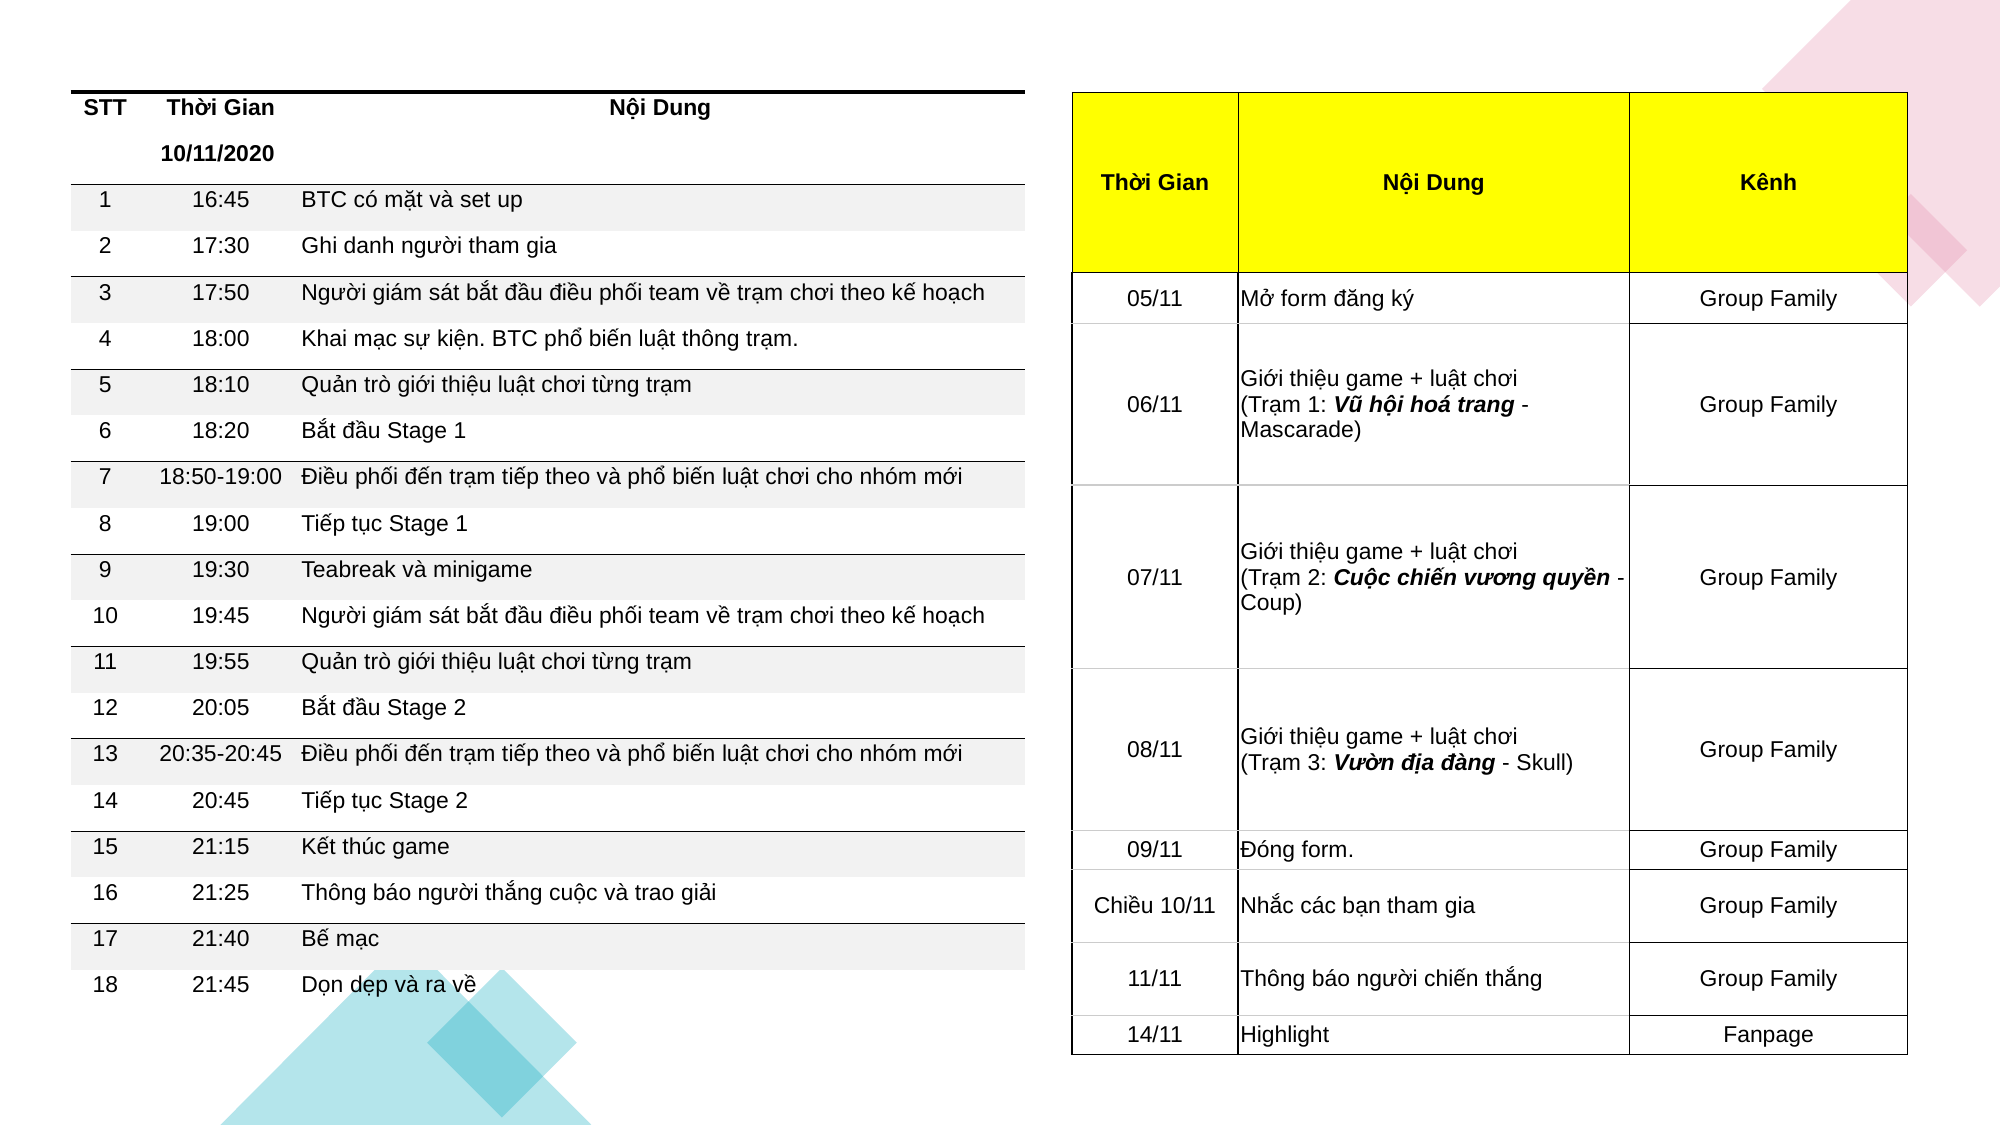

| STT | Thời Gian | Nội Dung |
| --- | --- | --- |
|  | 10/11/2020 |  |
| 1 | 16:45 | BTC có mặt và set up |
| 2 | 17:30 | Ghi danh người tham gia |
| 3 | 17:50 | Người giám sát bắt đầu điều phối team về trạm chơi theo kế hoạch |
| 4 | 18:00 | Khai mạc sự kiện. BTC phổ biến luật thông trạm. |
| 5 | 18:10 | Quản trò giới thiệu luật chơi từng trạm |
| 6 | 18:20 | Bắt đầu Stage 1 |
| 7 | 18:50-19:00 | Điều phối đến trạm tiếp theo và phổ biến luật chơi cho nhóm mới |
| 8 | 19:00 | Tiếp tục Stage 1 |
| 9 | 19:30 | Teabreak và minigame |
| 10 | 19:45 | Người giám sát bắt đầu điều phối team về trạm chơi theo kế hoạch |
| 11 | 19:55 | Quản trò giới thiệu luật chơi từng trạm |
| 12 | 20:05 | Bắt đầu Stage 2 |
| 13 | 20:35-20:45 | Điều phối đến trạm tiếp theo và phổ biến luật chơi cho nhóm mới |
| 14 | 20:45 | Tiếp tục Stage 2 |
| 15 | 21:15 | Kết thúc game |
| 16 | 21:25 | Thông báo người thắng cuộc và trao giải |
| 17 | 21:40 | Bế mạc |
| 18 | 21:45 | Dọn dẹp và ra về |
| Thời Gian | Nội Dung | Kênh |
| --- | --- | --- |
| 05/11 | Mở form đăng ký | Group Family |
| 06/11 | Giới thiệu game + luật chơi (Trạm 1: Vũ hội hoá trang - Mascarade) | Group Family |
| 07/11 | Giới thiệu game + luật chơi (Trạm 2: Cuộc chiến vương quyền - Coup) | Group Family |
| 08/11 | Giới thiệu game + luật chơi (Trạm 3: Vườn địa đàng - Skull) | Group Family |
| 09/11 | Đóng form. | Group Family |
| Chiều 10/11 | Nhắc các bạn tham gia | Group Family |
| 11/11 | Thông báo người chiến thắng | Group Family |
| 14/11 | Highlight | Fanpage |